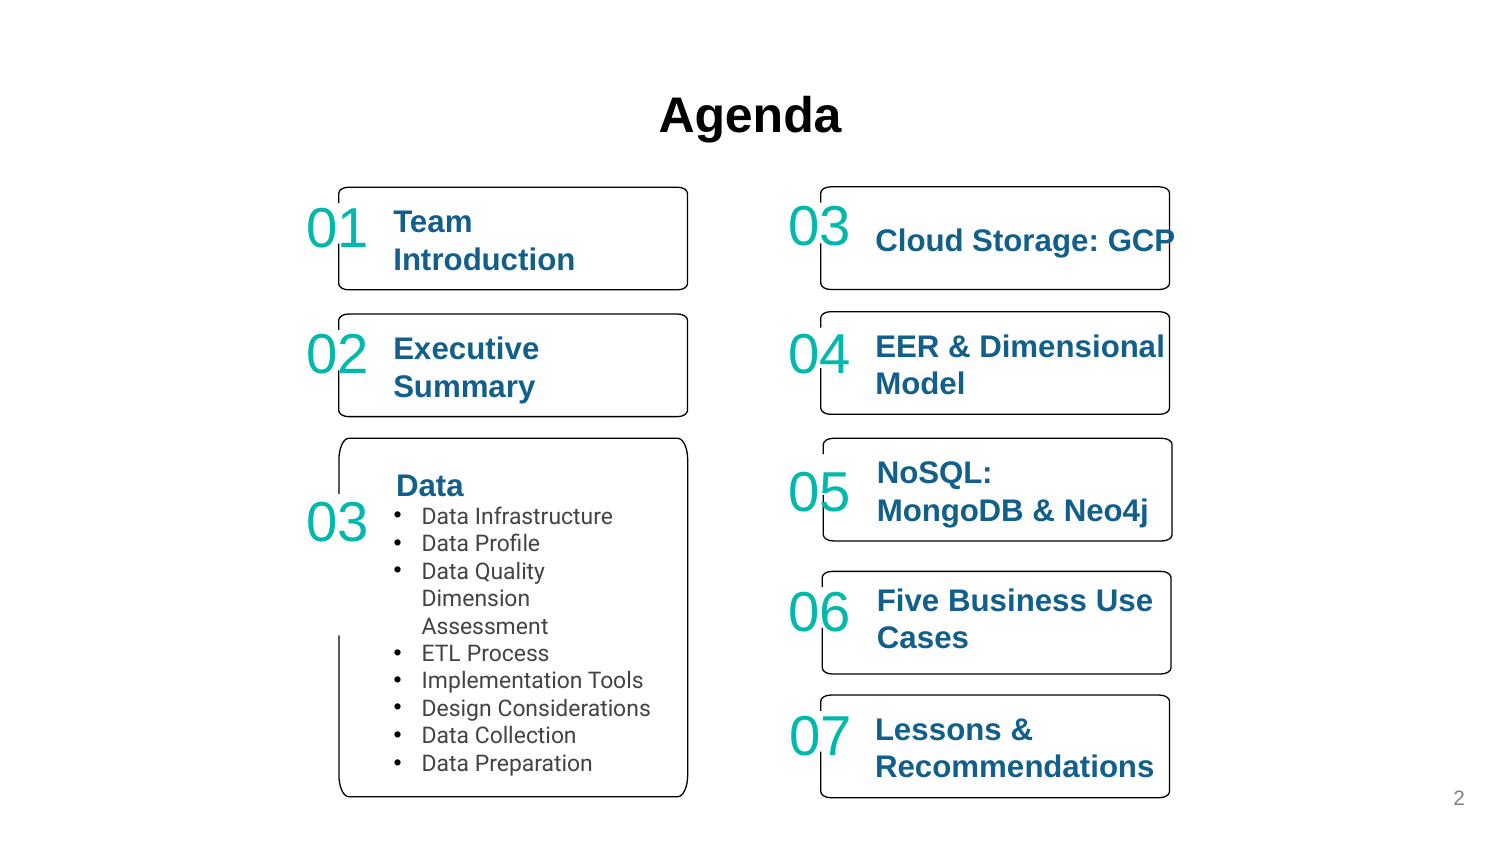

# Agenda

03
Cloud Storage: GCP

01
Team Introduction

04
EER & Dimensional Model

02
Executive Summary

Data
Data Infrastructure
Data Profile
Data Quality Dimension Assessment
ETL Process
Implementation Tools
Design Considerations
Data Collection
Data Preparation
03

NoSQL:
MongoDB & Neo4j
05

06
Five Business Use Cases

07
Lessons & Recommendations
2